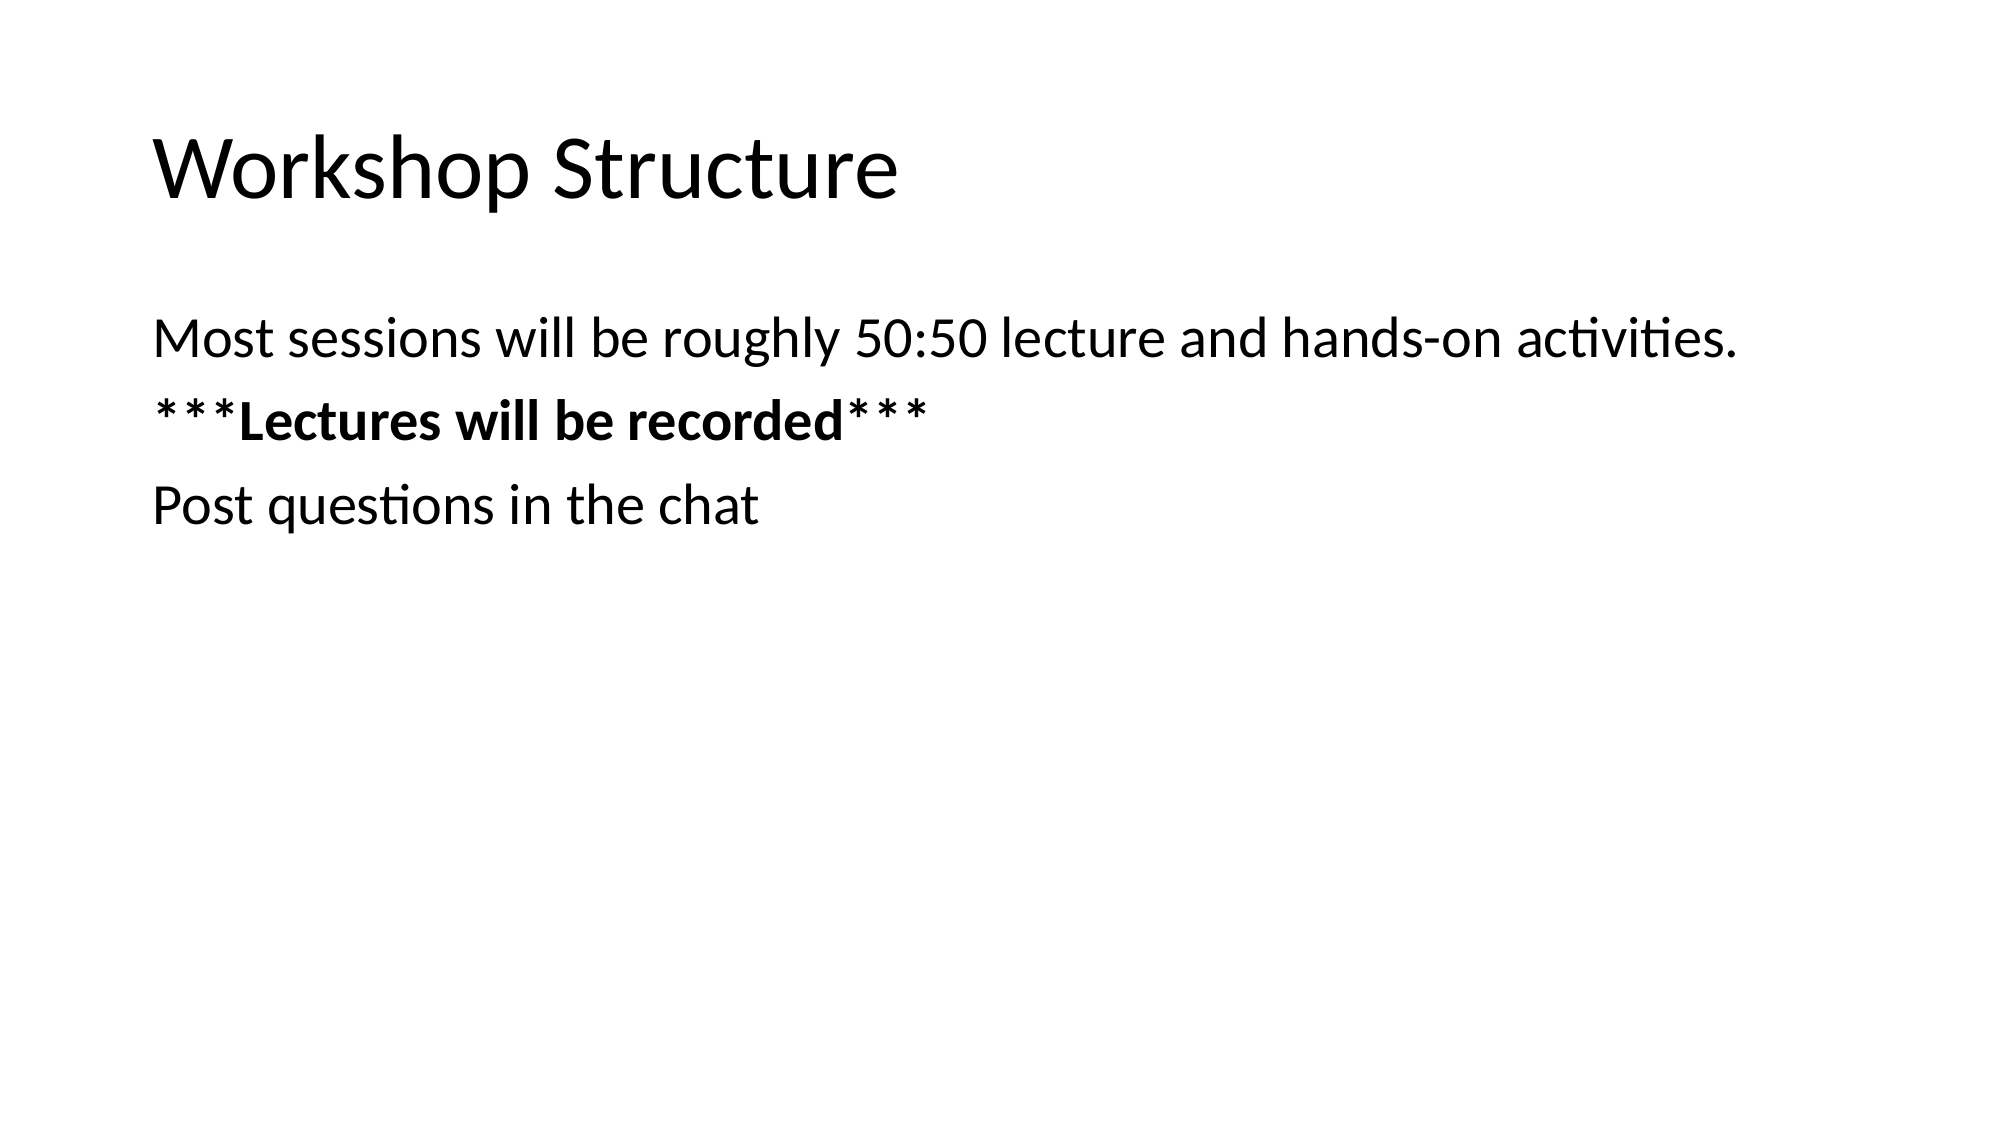

# Workshop Structure
Most sessions will be roughly 50:50 lecture and hands-on activities.
***Lectures will be recorded***
Post questions in the chat